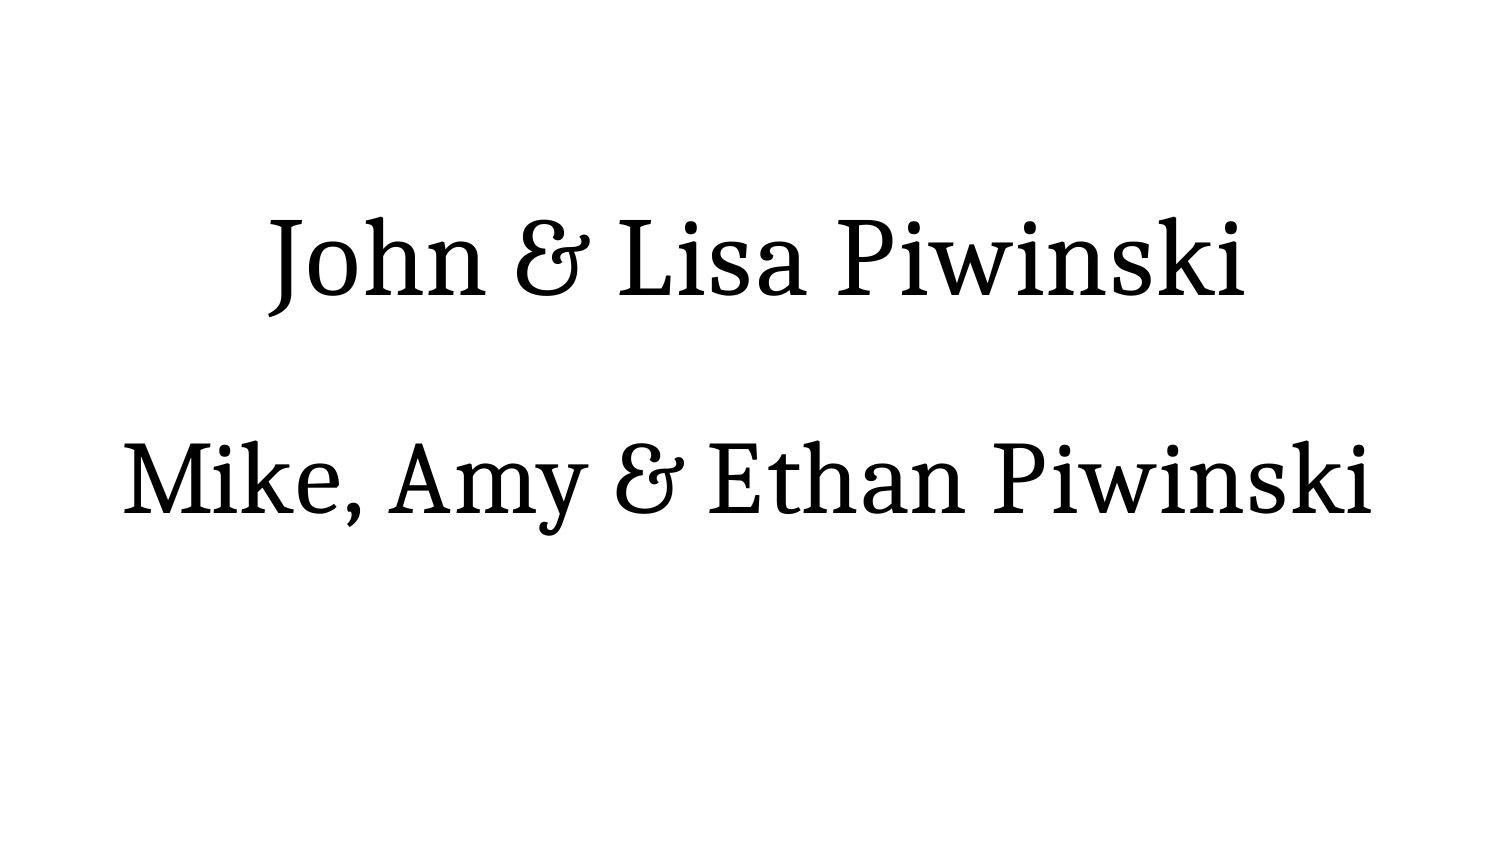

John & Lisa Piwinski
Mike, Amy & Ethan Piwinski